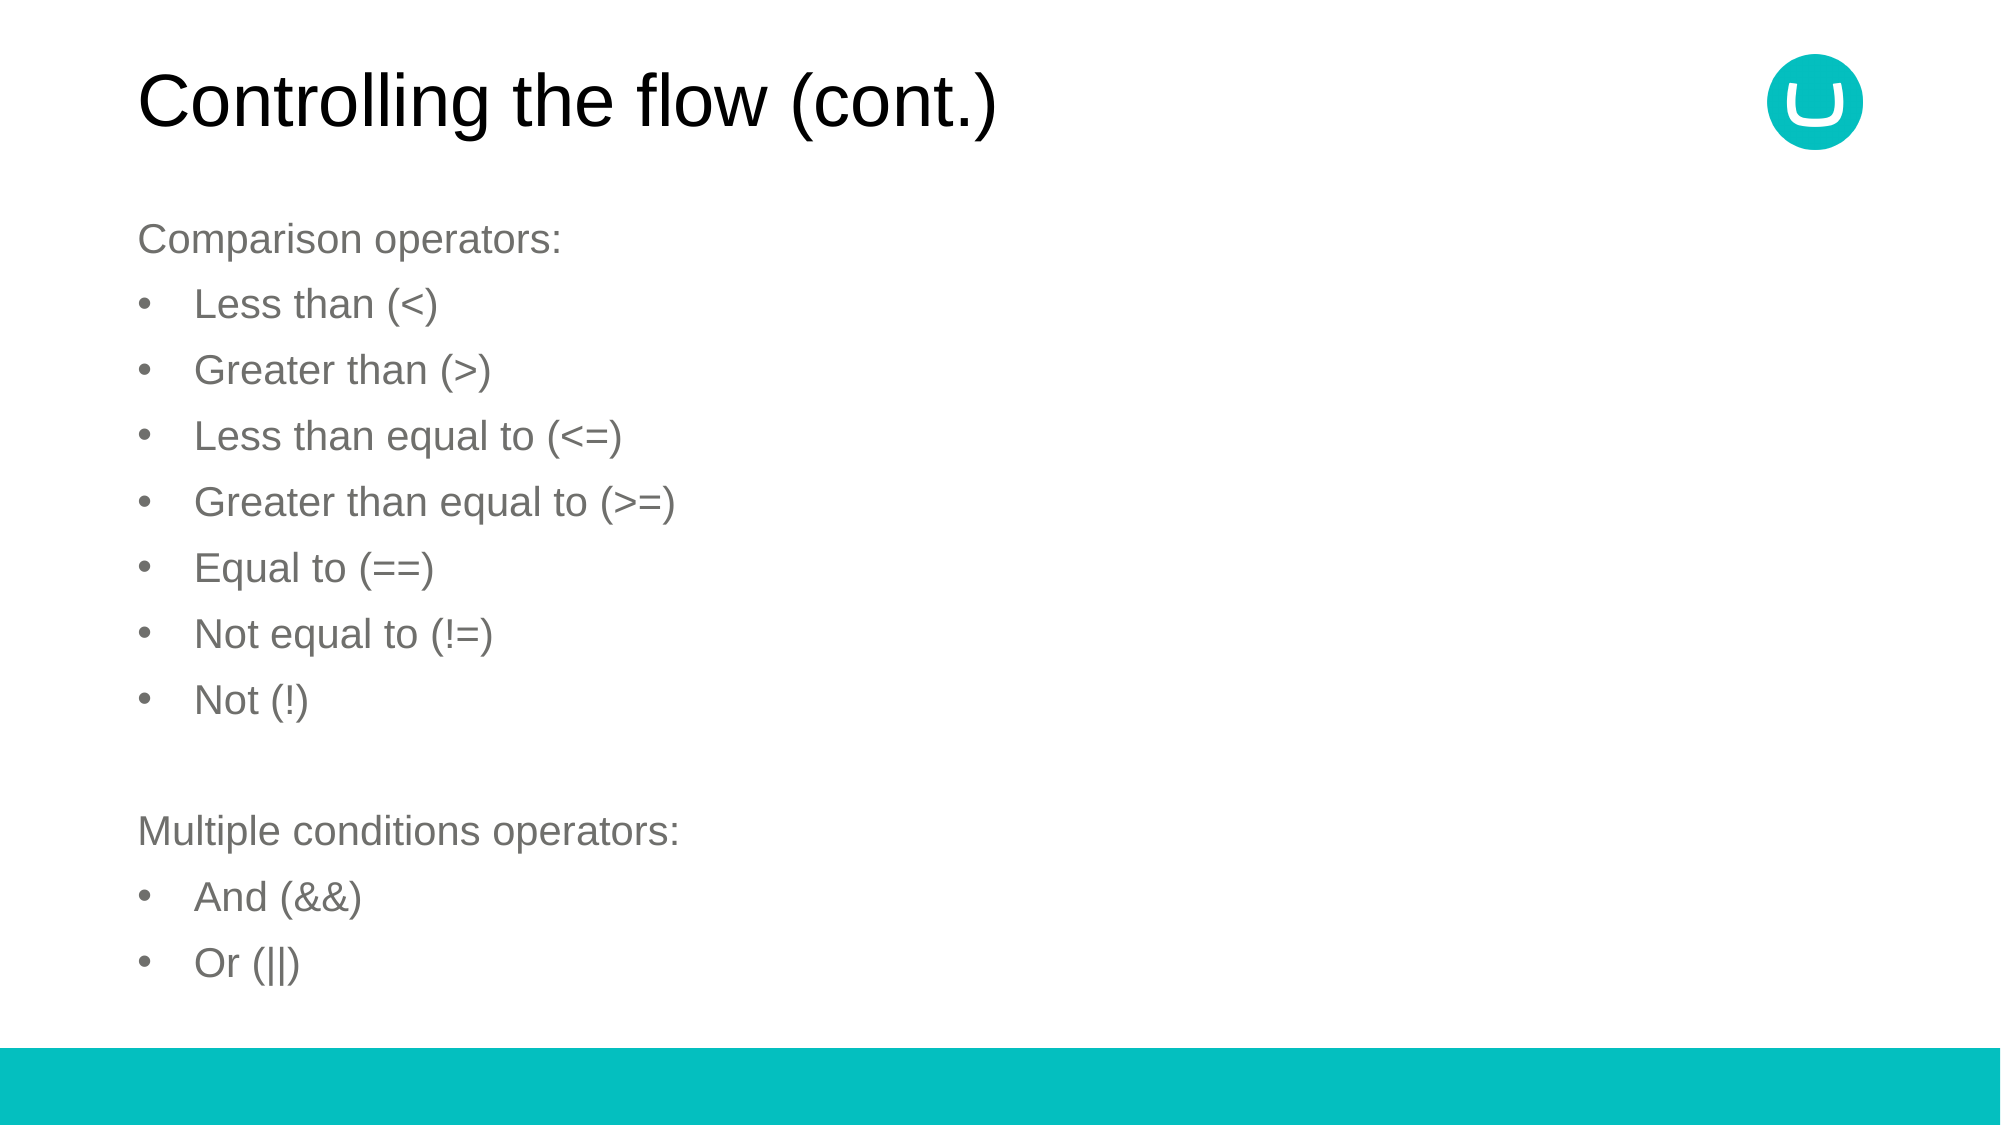

# Controlling the flow (cont.)
Comparison operators:
Less than (<)
Greater than (>)
Less than equal to (<=)
Greater than equal to (>=)
Equal to (==)
Not equal to (!=)
Not (!)

Multiple conditions operators:
And (&&)
Or (||)